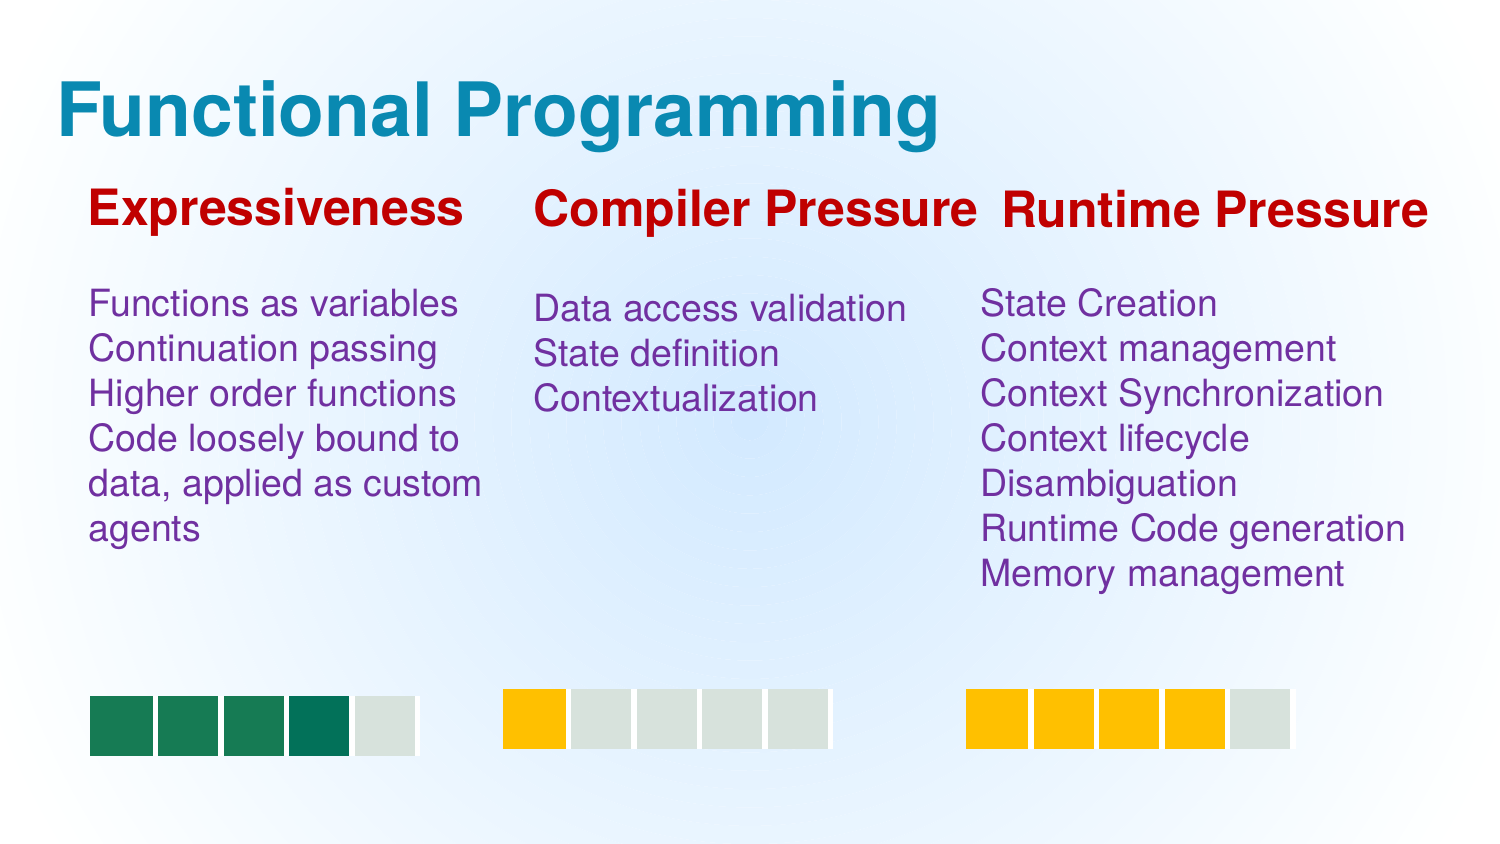

Functional Programming
Expressiveness
Compiler Pressure
Runtime Pressure

Functions as variables
Continuation passing
Higher order functions
Code loosely bound to data, applied as custom agents
State Creation
Context management
Context Synchronization
Context lifecycle
Disambiguation
Runtime Code generation
Memory management
Data access validation
State definition
Contextualization
|  |  |  |  |  |
| --- | --- | --- | --- | --- |
|  |  |  |  |  |
| --- | --- | --- | --- | --- |
|  |  |  |  |  |
| --- | --- | --- | --- | --- |